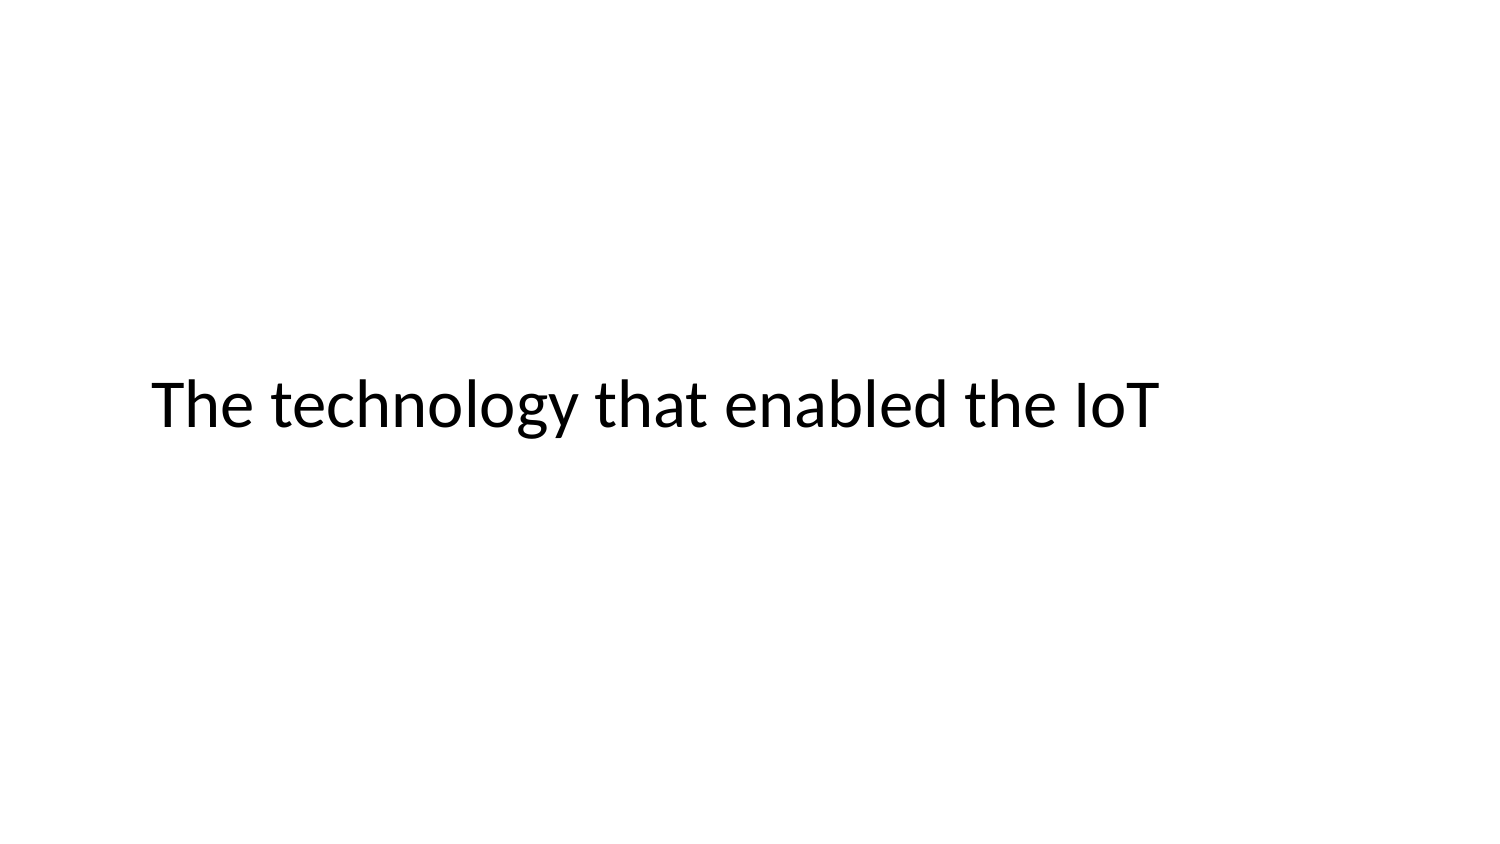

# The technology that enabled the IoT